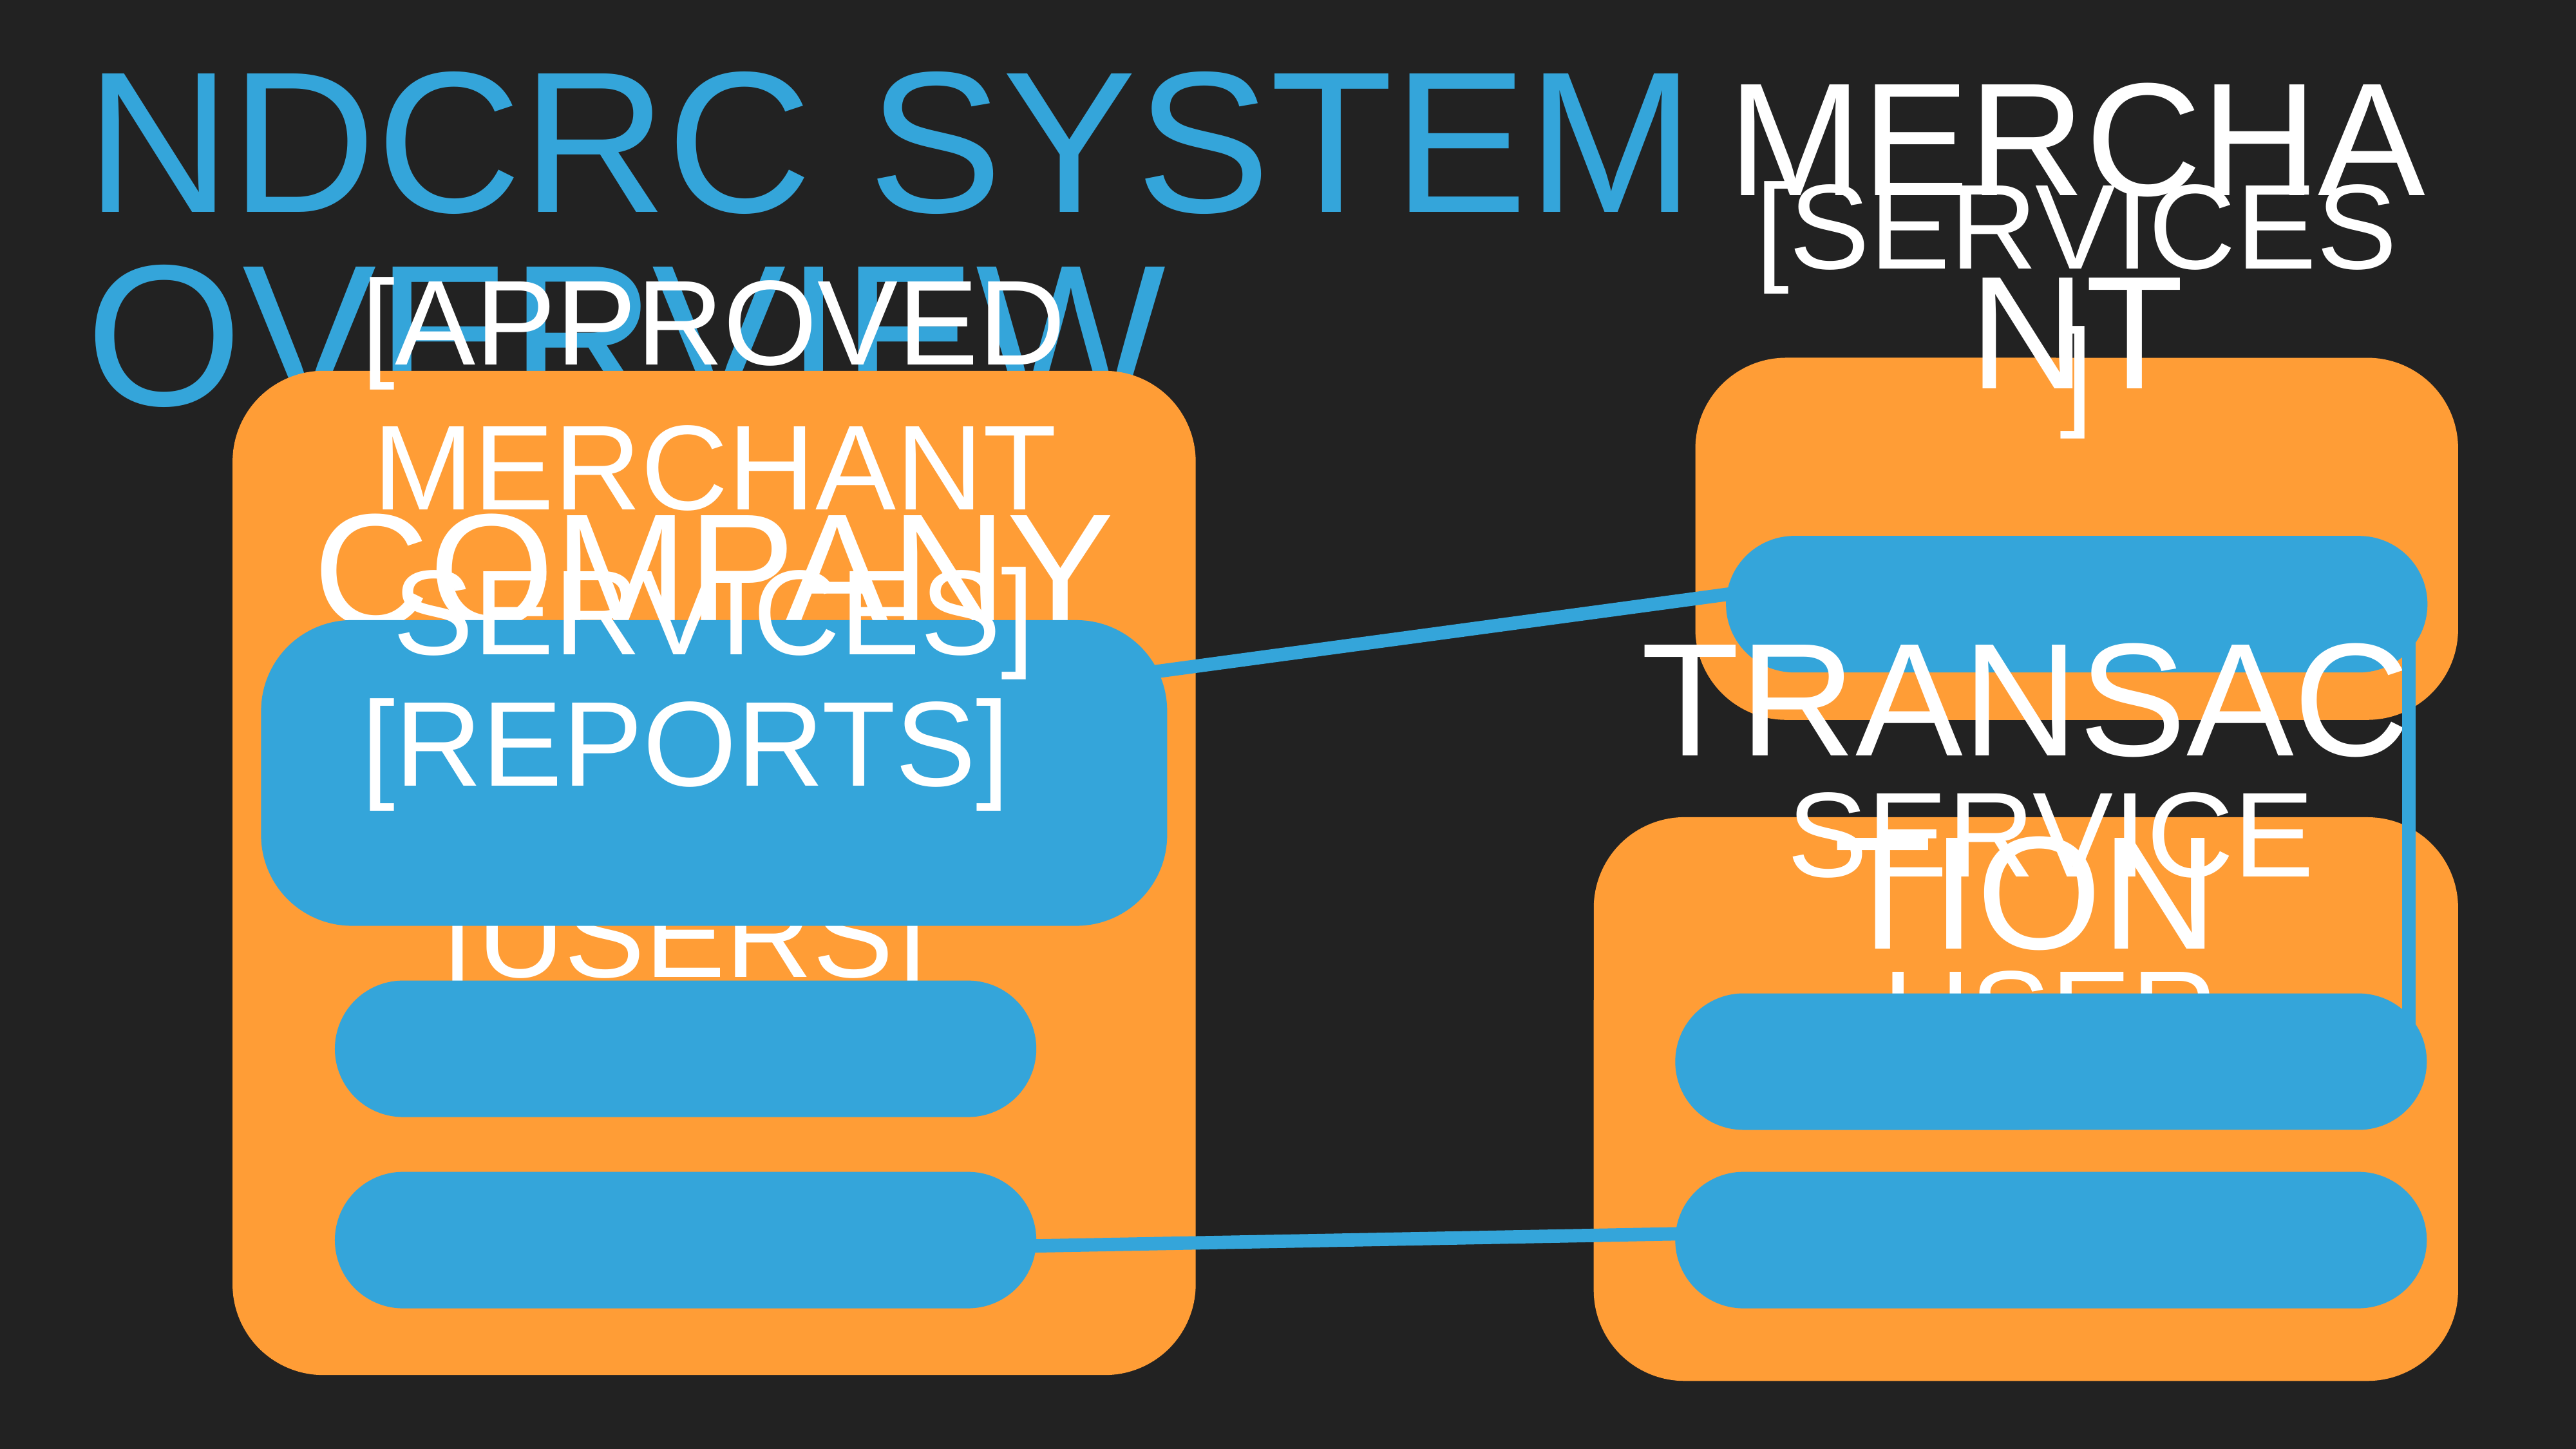

# NDCRC System Overview
Merchant

Company

[Services]

[Approved Merchant Services]

Transaction

[Reports]

Service

[Users]

User